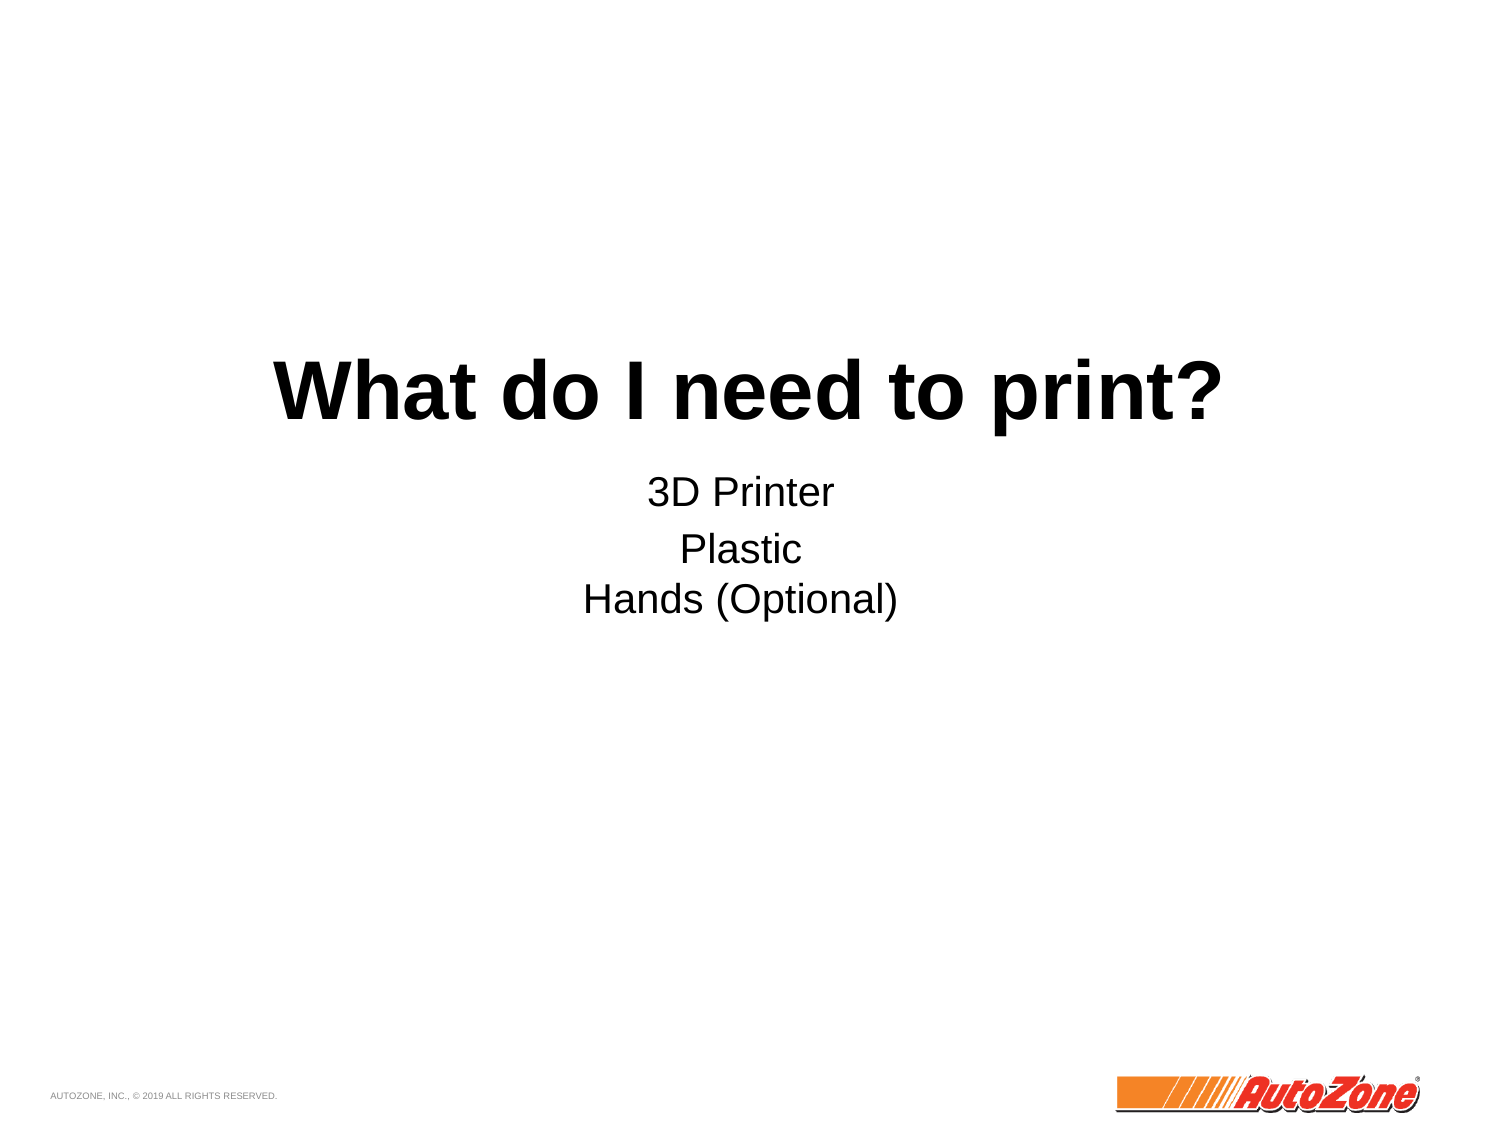

# What do I need to print?
3D Printer
Plastic
Hands (Optional)